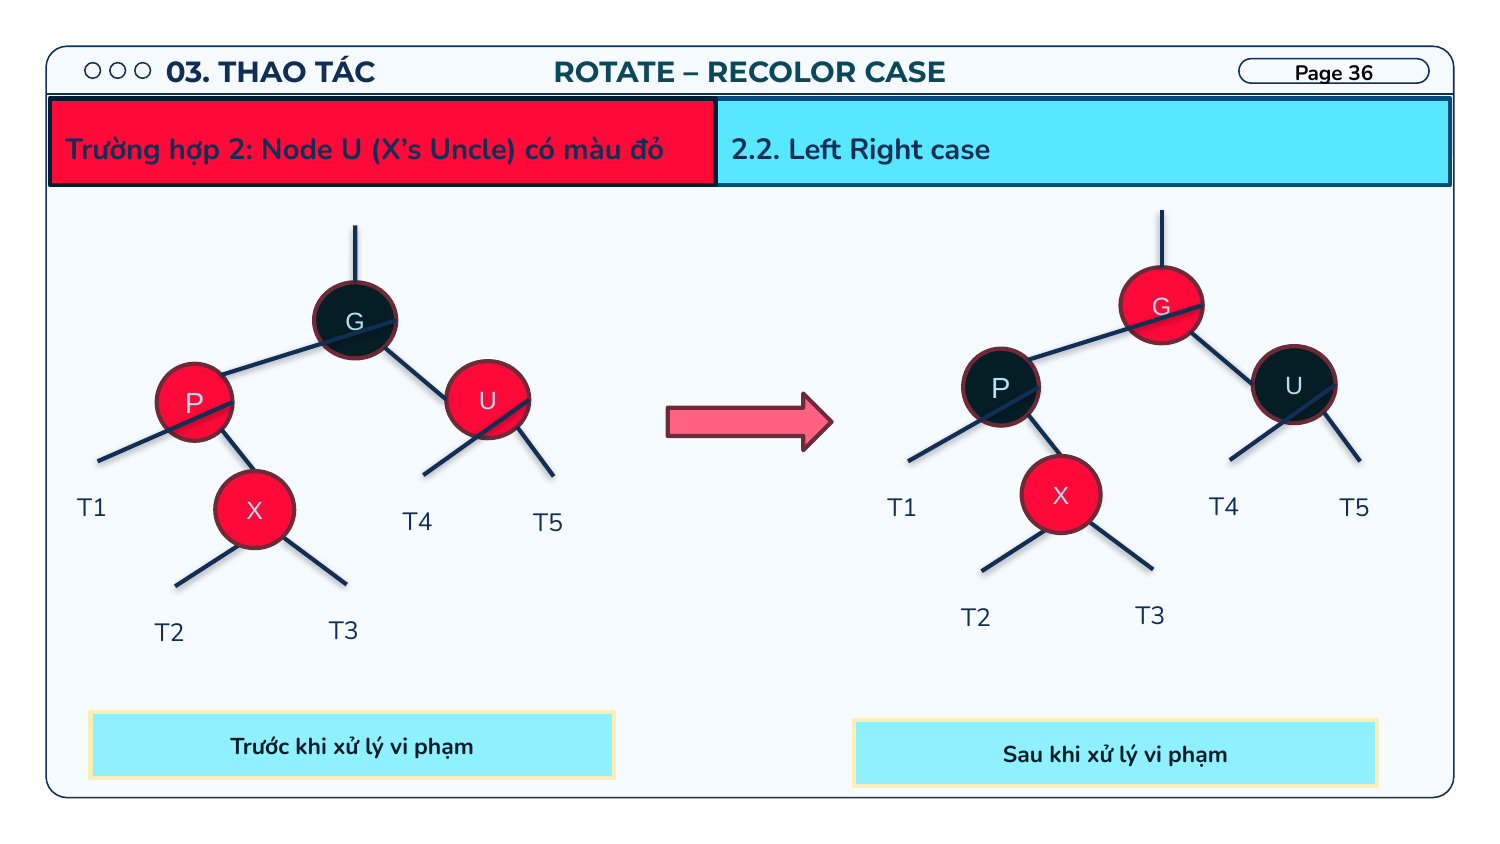

03. THAO TÁC
ROTATE – RECOLOR CASE
Page 36
2.1. Left Left case
2.2. Left Right case
2.3. Right Left case
Trường hợp 2: Node U (X’s Uncle) có màu đỏ
G
G
U
P
U
P

X
T4
T1
T1
T5
X
T4
T5
T3
T2
T3
T2
Trước khi xử lý vi phạm
Sau khi xử lý vi phạm